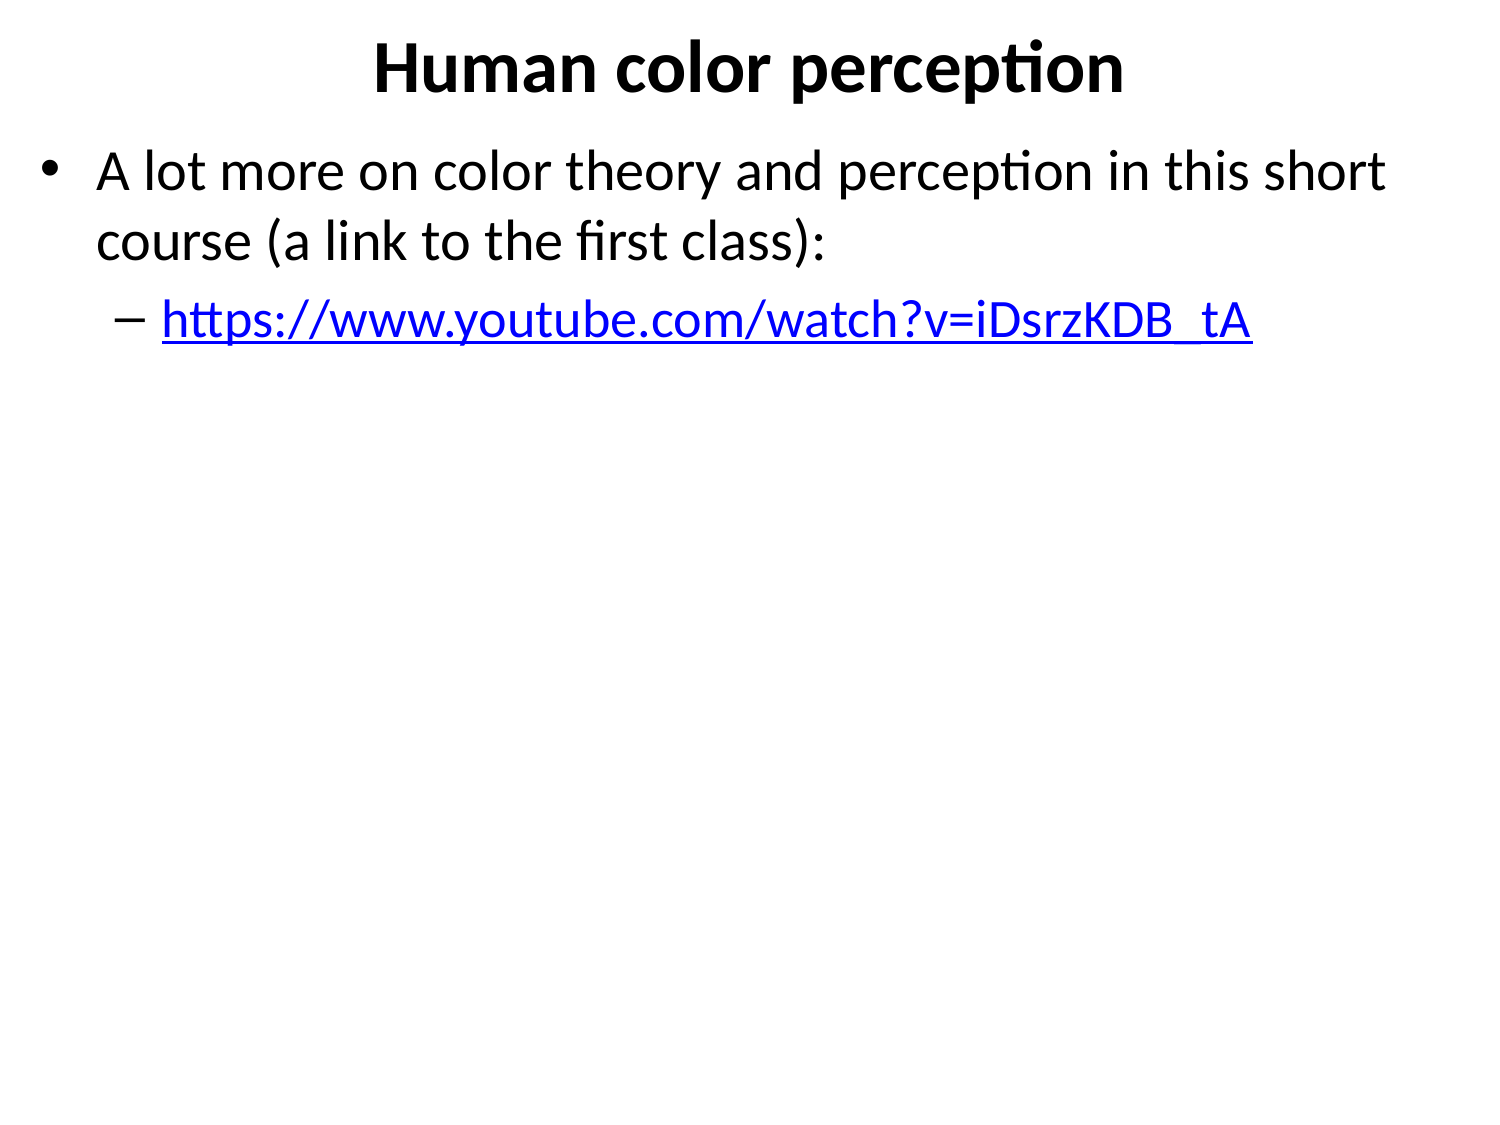

# Human color perception
A lot more on color theory and perception in this short course (a link to the first class):
https://www.youtube.com/watch?v=iDsrzKDB_tA